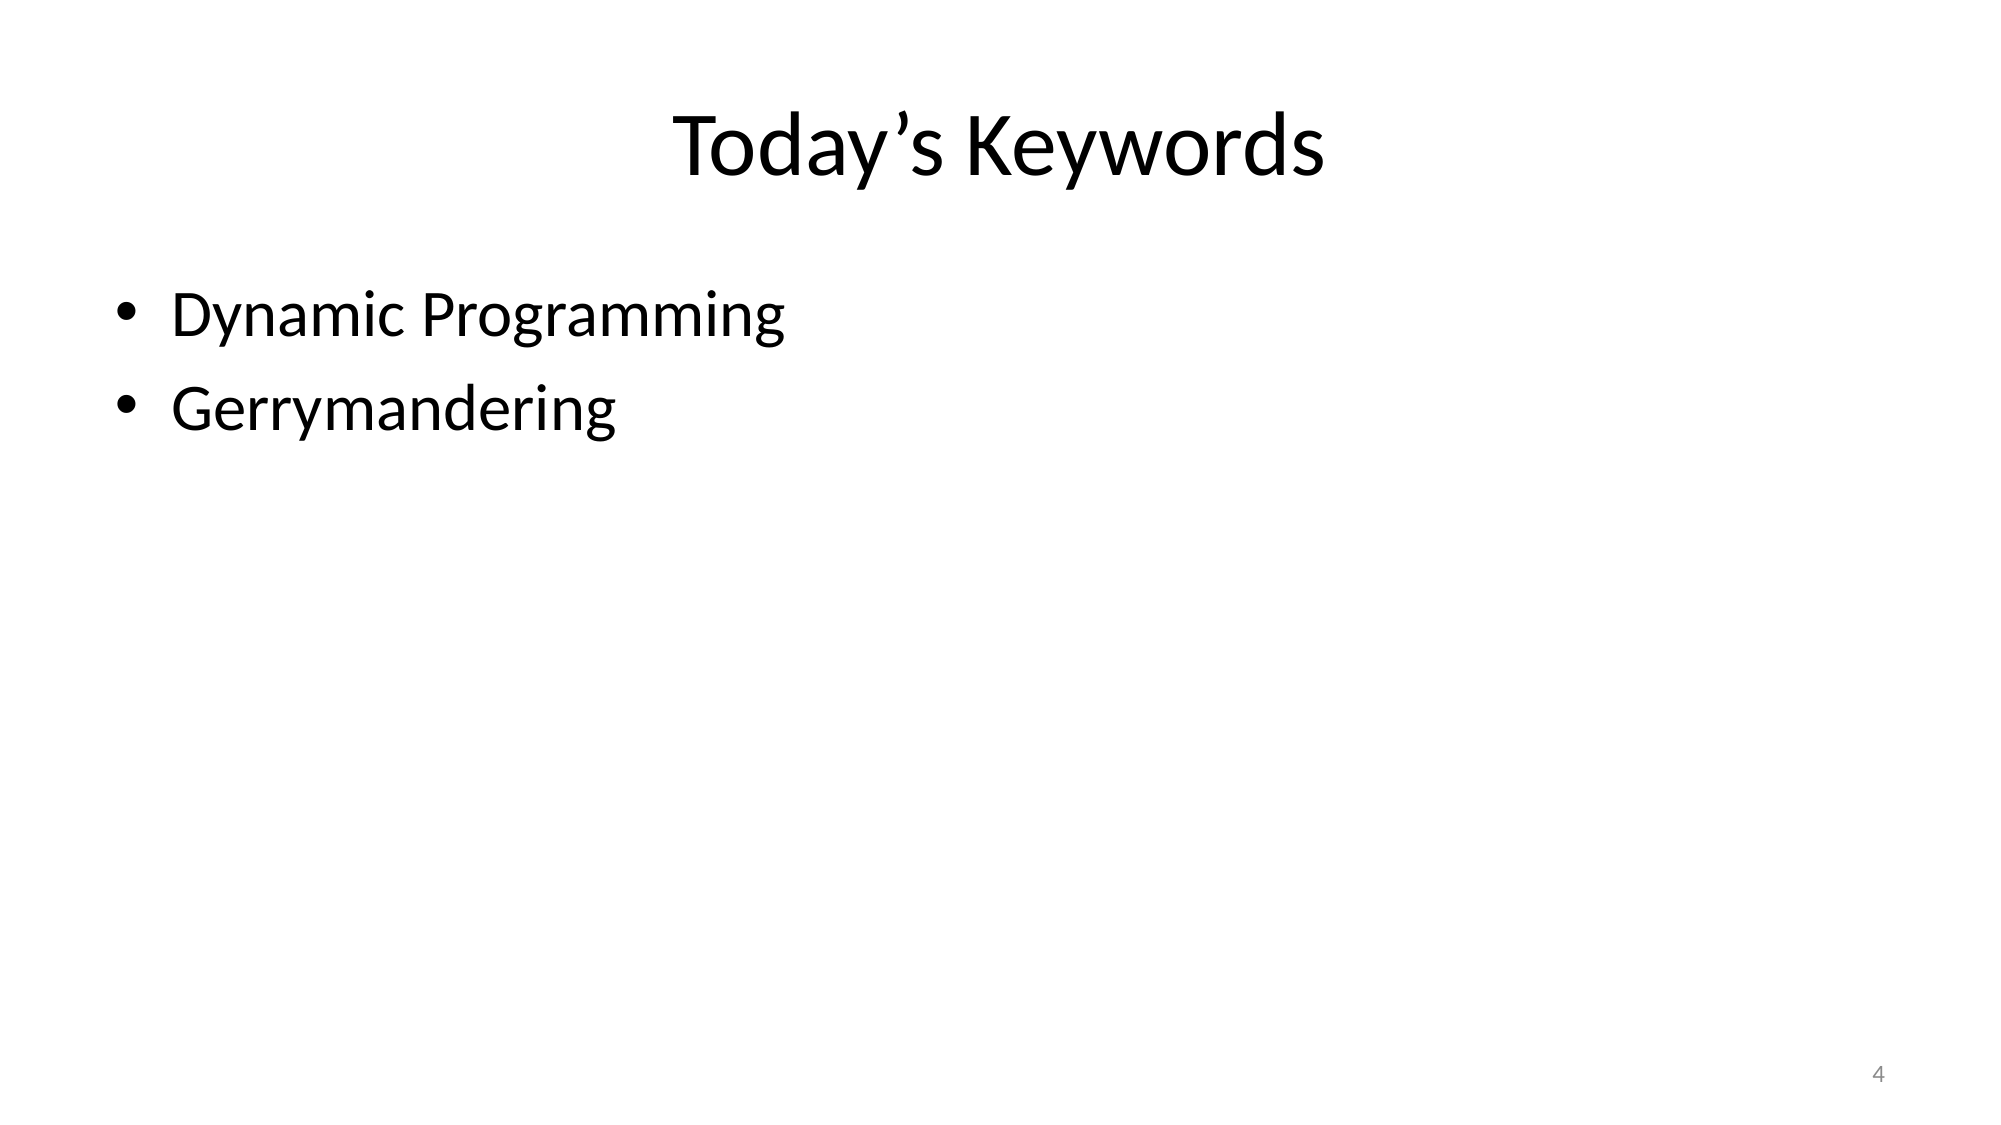

# Today’s Keywords
Dynamic Programming
Gerrymandering

4